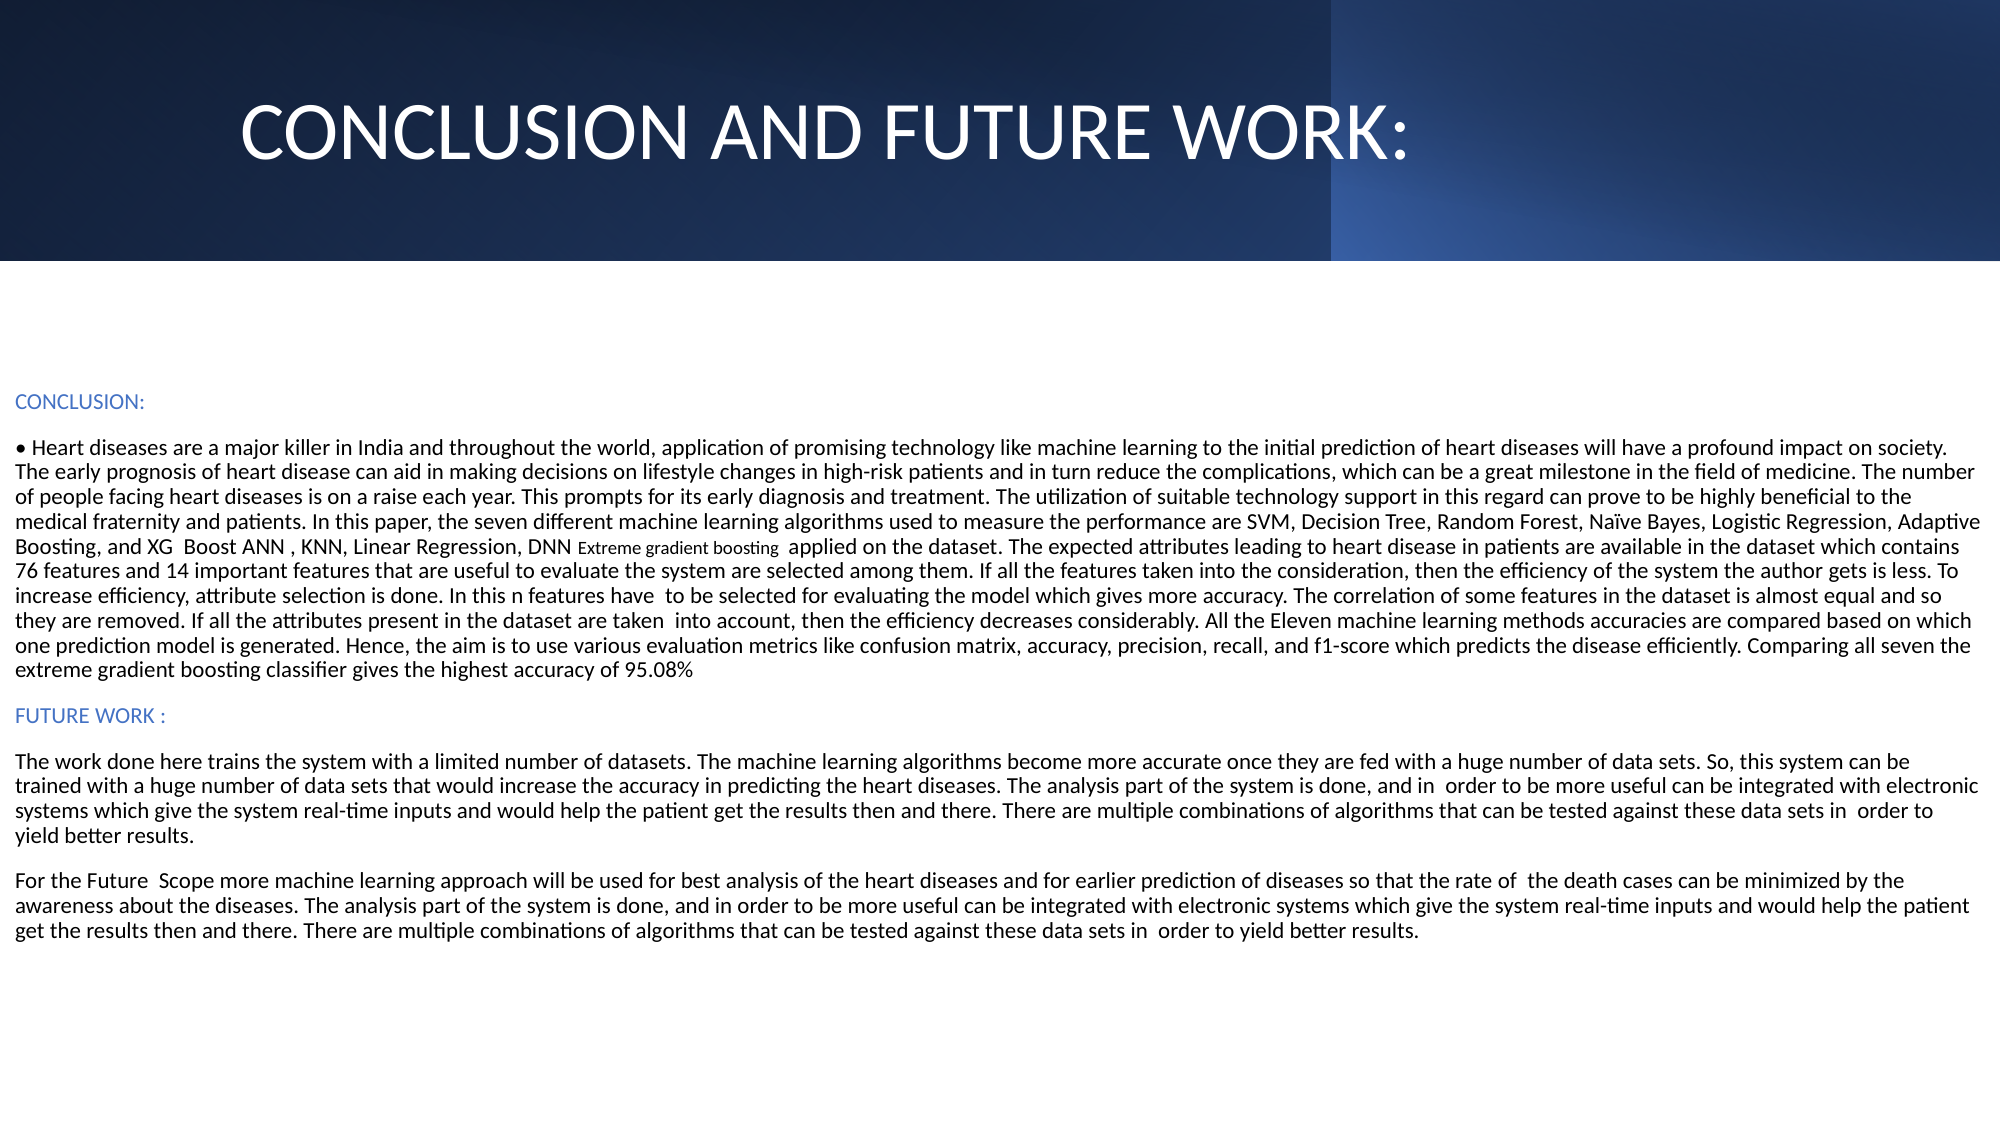

# CONCLUSION AND FUTURE WORK:
CONCLUSION:
• Heart diseases are a major killer in India and throughout the world, application of promising technology like machine learning to the initial prediction of heart diseases will have a profound impact on society. The early prognosis of heart disease can aid in making decisions on lifestyle changes in high-risk patients and in turn reduce the complications, which can be a great milestone in the field of medicine. The number of people facing heart diseases is on a raise each year. This prompts for its early diagnosis and treatment. The utilization of suitable technology support in this regard can prove to be highly beneficial to the medical fraternity and patients. In this paper, the seven different machine learning algorithms used to measure the performance are SVM, Decision Tree, Random Forest, Naïve Bayes, Logistic Regression, Adaptive Boosting, and XG  Boost ANN , KNN, Linear Regression, DNN Extreme gradient boosting  applied on the dataset. The expected attributes leading to heart disease in patients are available in the dataset which contains 76 features and 14 important features that are useful to evaluate the system are selected among them. If all the features taken into the consideration, then the efficiency of the system the author gets is less. To increase efficiency, attribute selection is done. In this n features have  to be selected for evaluating the model which gives more accuracy. The correlation of some features in the dataset is almost equal and so they are removed. If all the attributes present in the dataset are taken  into account, then the efficiency decreases considerably. All the Eleven machine learning methods accuracies are compared based on which one prediction model is generated. Hence, the aim is to use various evaluation metrics like confusion matrix, accuracy, precision, recall, and f1-score which predicts the disease efficiently. Comparing all seven the extreme gradient boosting classifier gives the highest accuracy of 95.08%
FUTURE WORK :
The work done here trains the system with a limited number of datasets. The machine learning algorithms become more accurate once they are fed with a huge number of data sets. So, this system can be trained with a huge number of data sets that would increase the accuracy in predicting the heart diseases. The analysis part of the system is done, and in  order to be more useful can be integrated with electronic systems which give the system real-time inputs and would help the patient get the results then and there. There are multiple combinations of algorithms that can be tested against these data sets in  order to yield better results.
For the Future  Scope more machine learning approach will be used for best analysis of the heart diseases and for earlier prediction of diseases so that the rate of  the death cases can be minimized by the awareness about the diseases. The analysis part of the system is done, and in order to be more useful can be integrated with electronic systems which give the system real-time inputs and would help the patient get the results then and there. There are multiple combinations of algorithms that can be tested against these data sets in  order to yield better results.